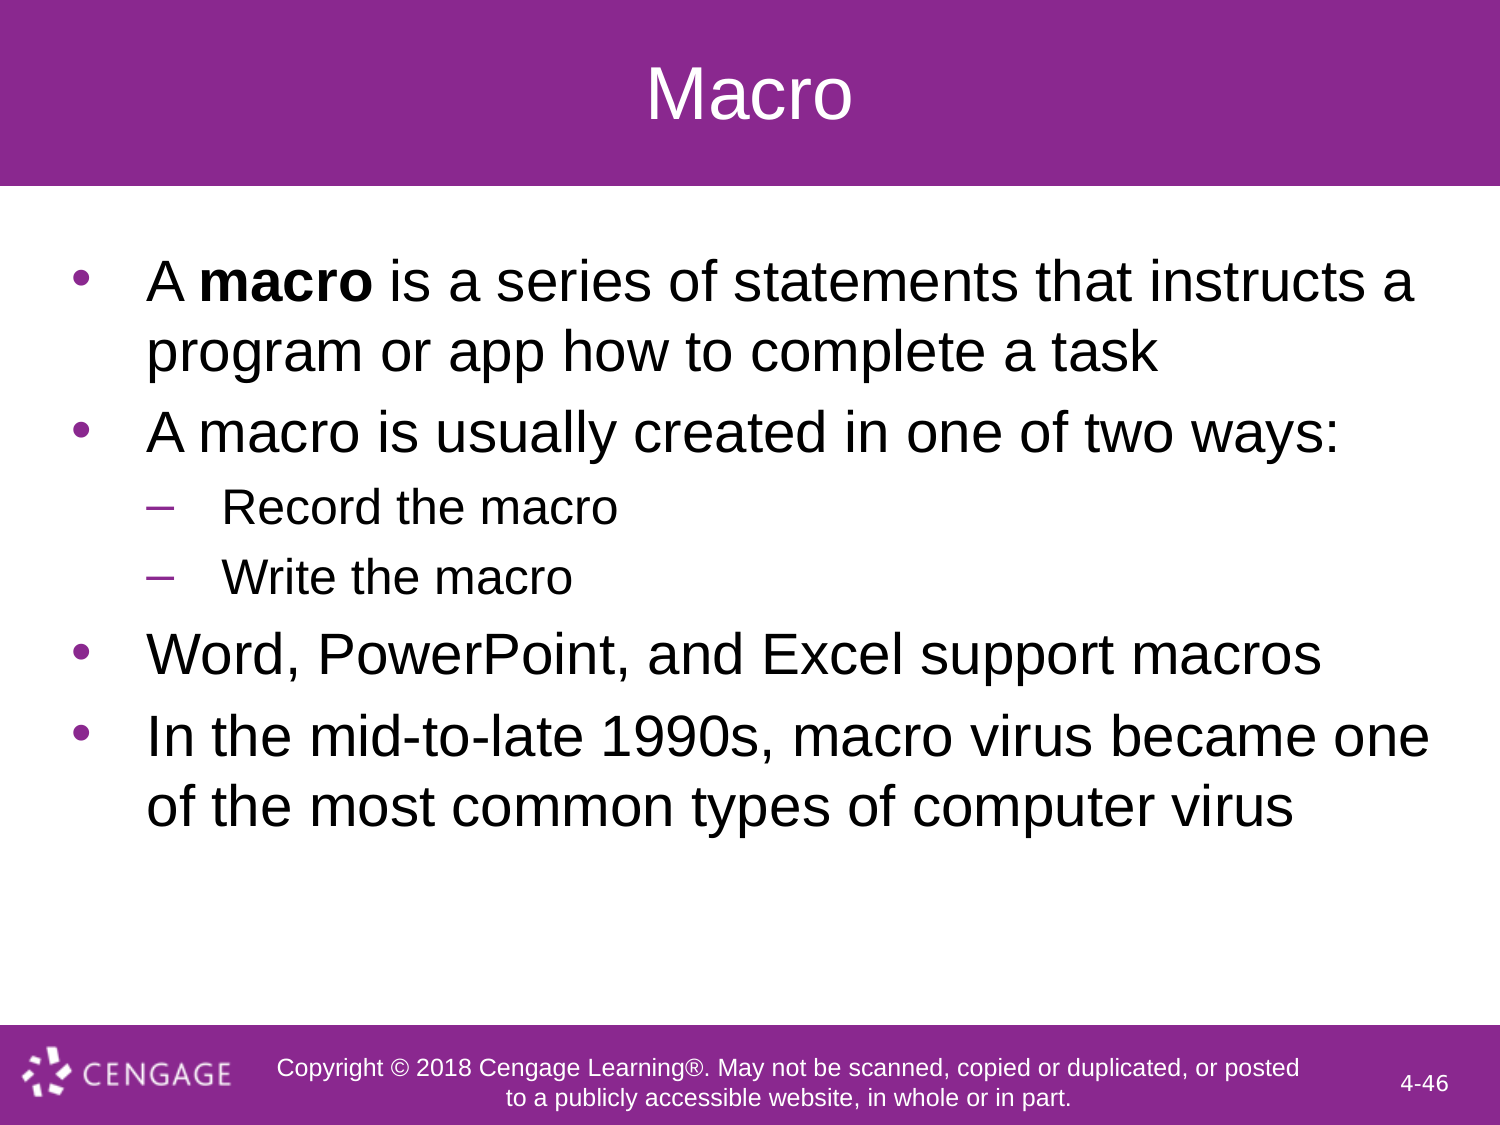

# Macro
A macro is a series of statements that instructs a program or app how to complete a task
A macro is usually created in one of two ways:
Record the macro
Write the macro
Word, PowerPoint, and Excel support macros
In the mid-to-late 1990s, macro virus became one of the most common types of computer virus